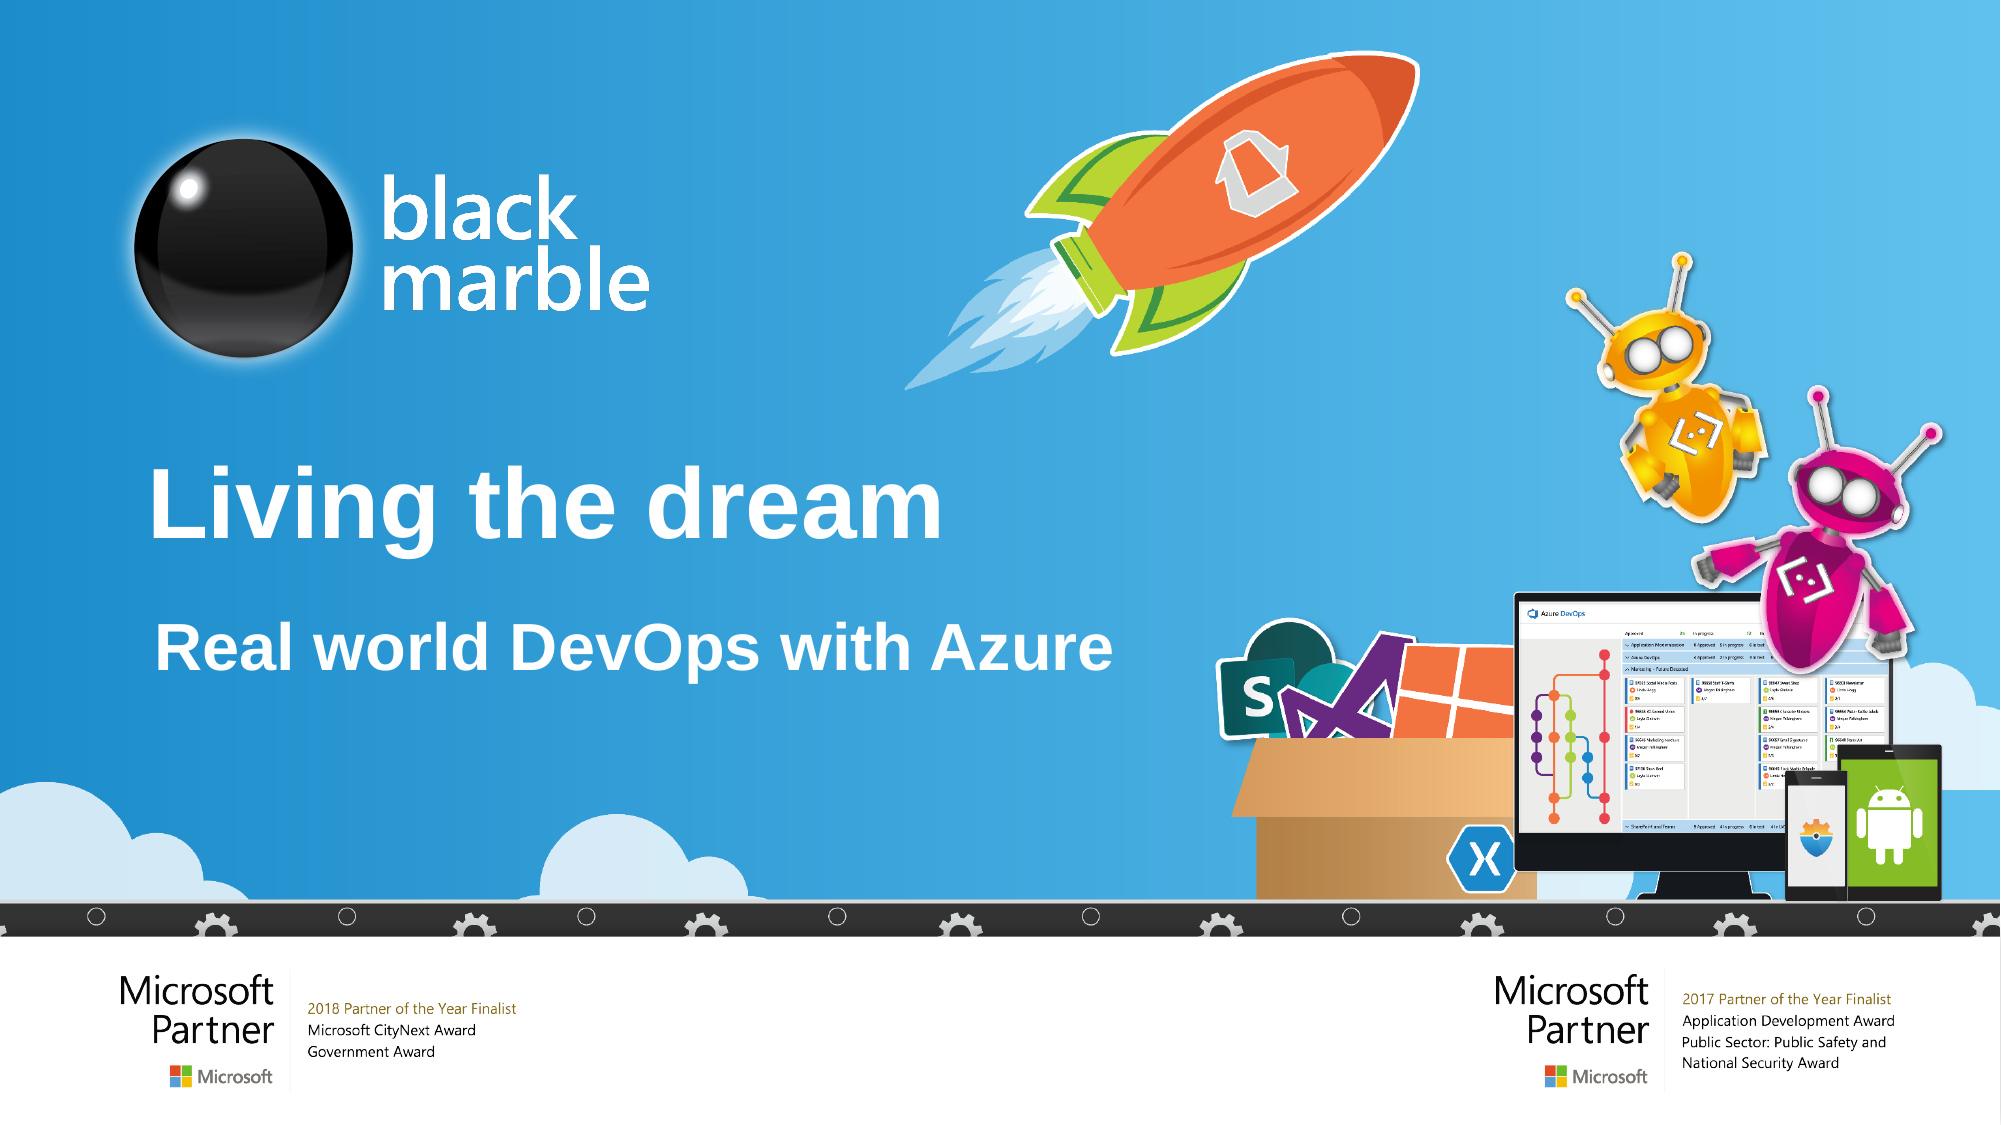

# Living the dream
Real world DevOps with Azure